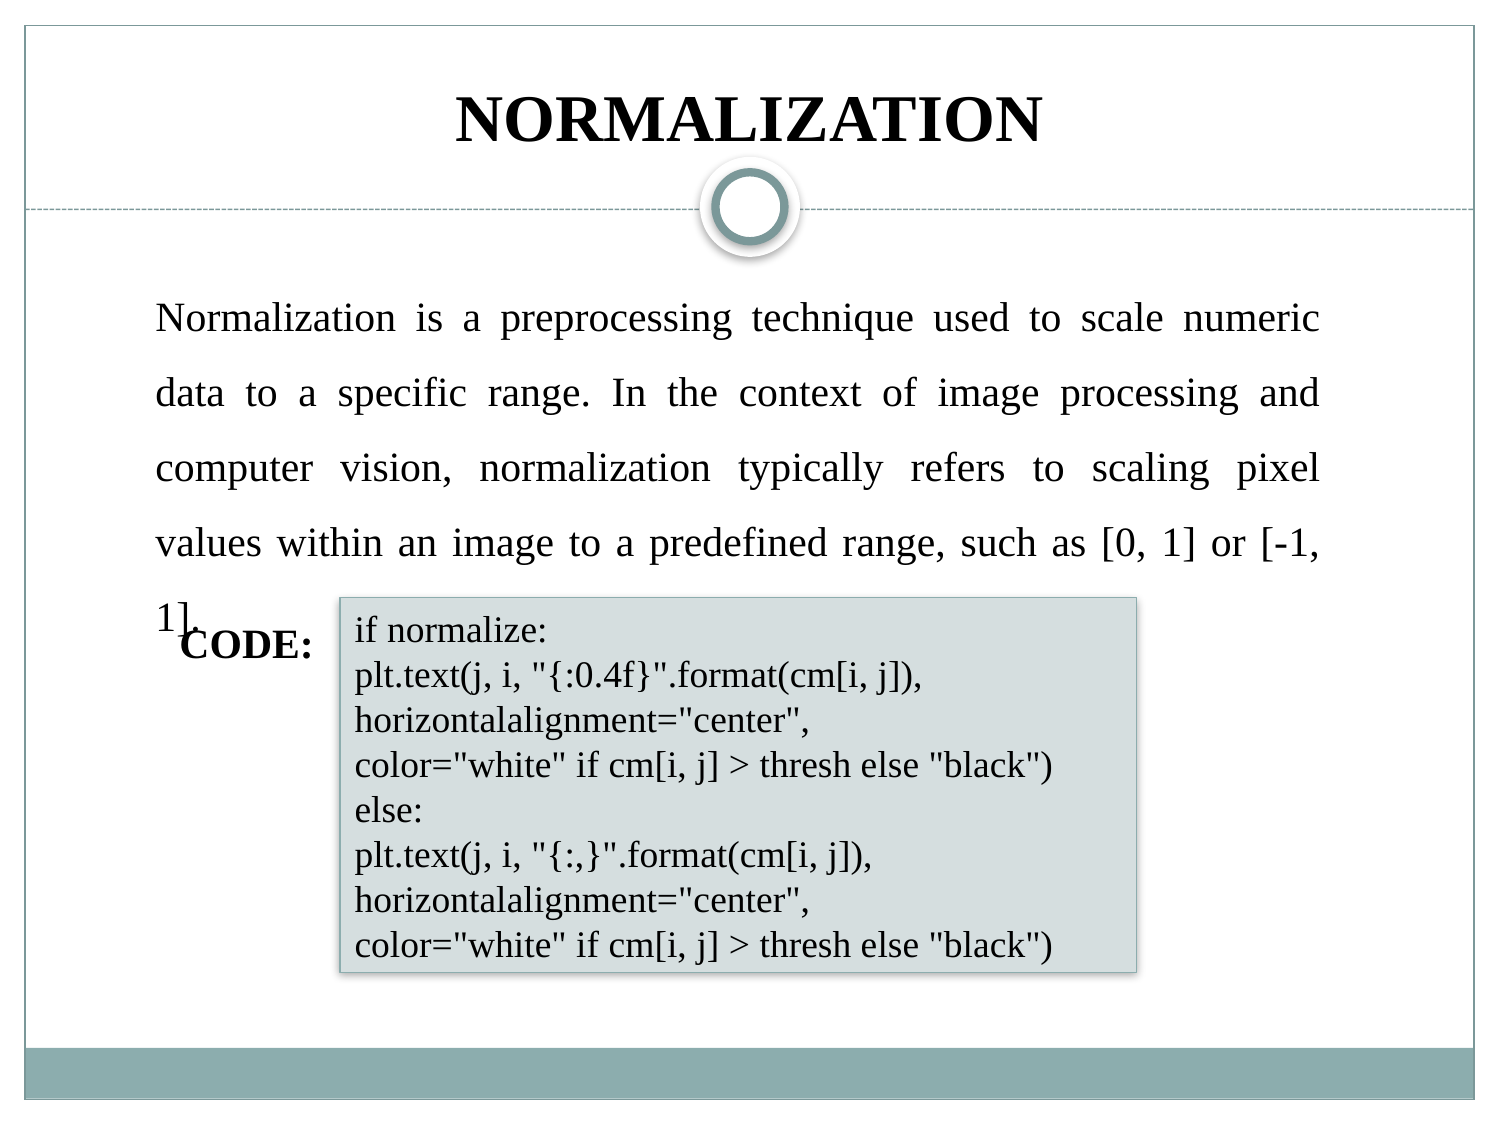

# NORMALIZATION
Normalization is a preprocessing technique used to scale numeric data to a specific range. In the context of image processing and computer vision, normalization typically refers to scaling pixel values within an image to a predefined range, such as [0, 1] or [-1, 1].
if normalize:
plt.text(j, i, "{:0.4f}".format(cm[i, j]),                     horizontalalignment="center",
color="white" if cm[i, j] > thresh else "black")
else:
plt.text(j, i, "{:,}".format(cm[i, j]),                     horizontalalignment="center",
color="white" if cm[i, j] > thresh else "black")
CODE: